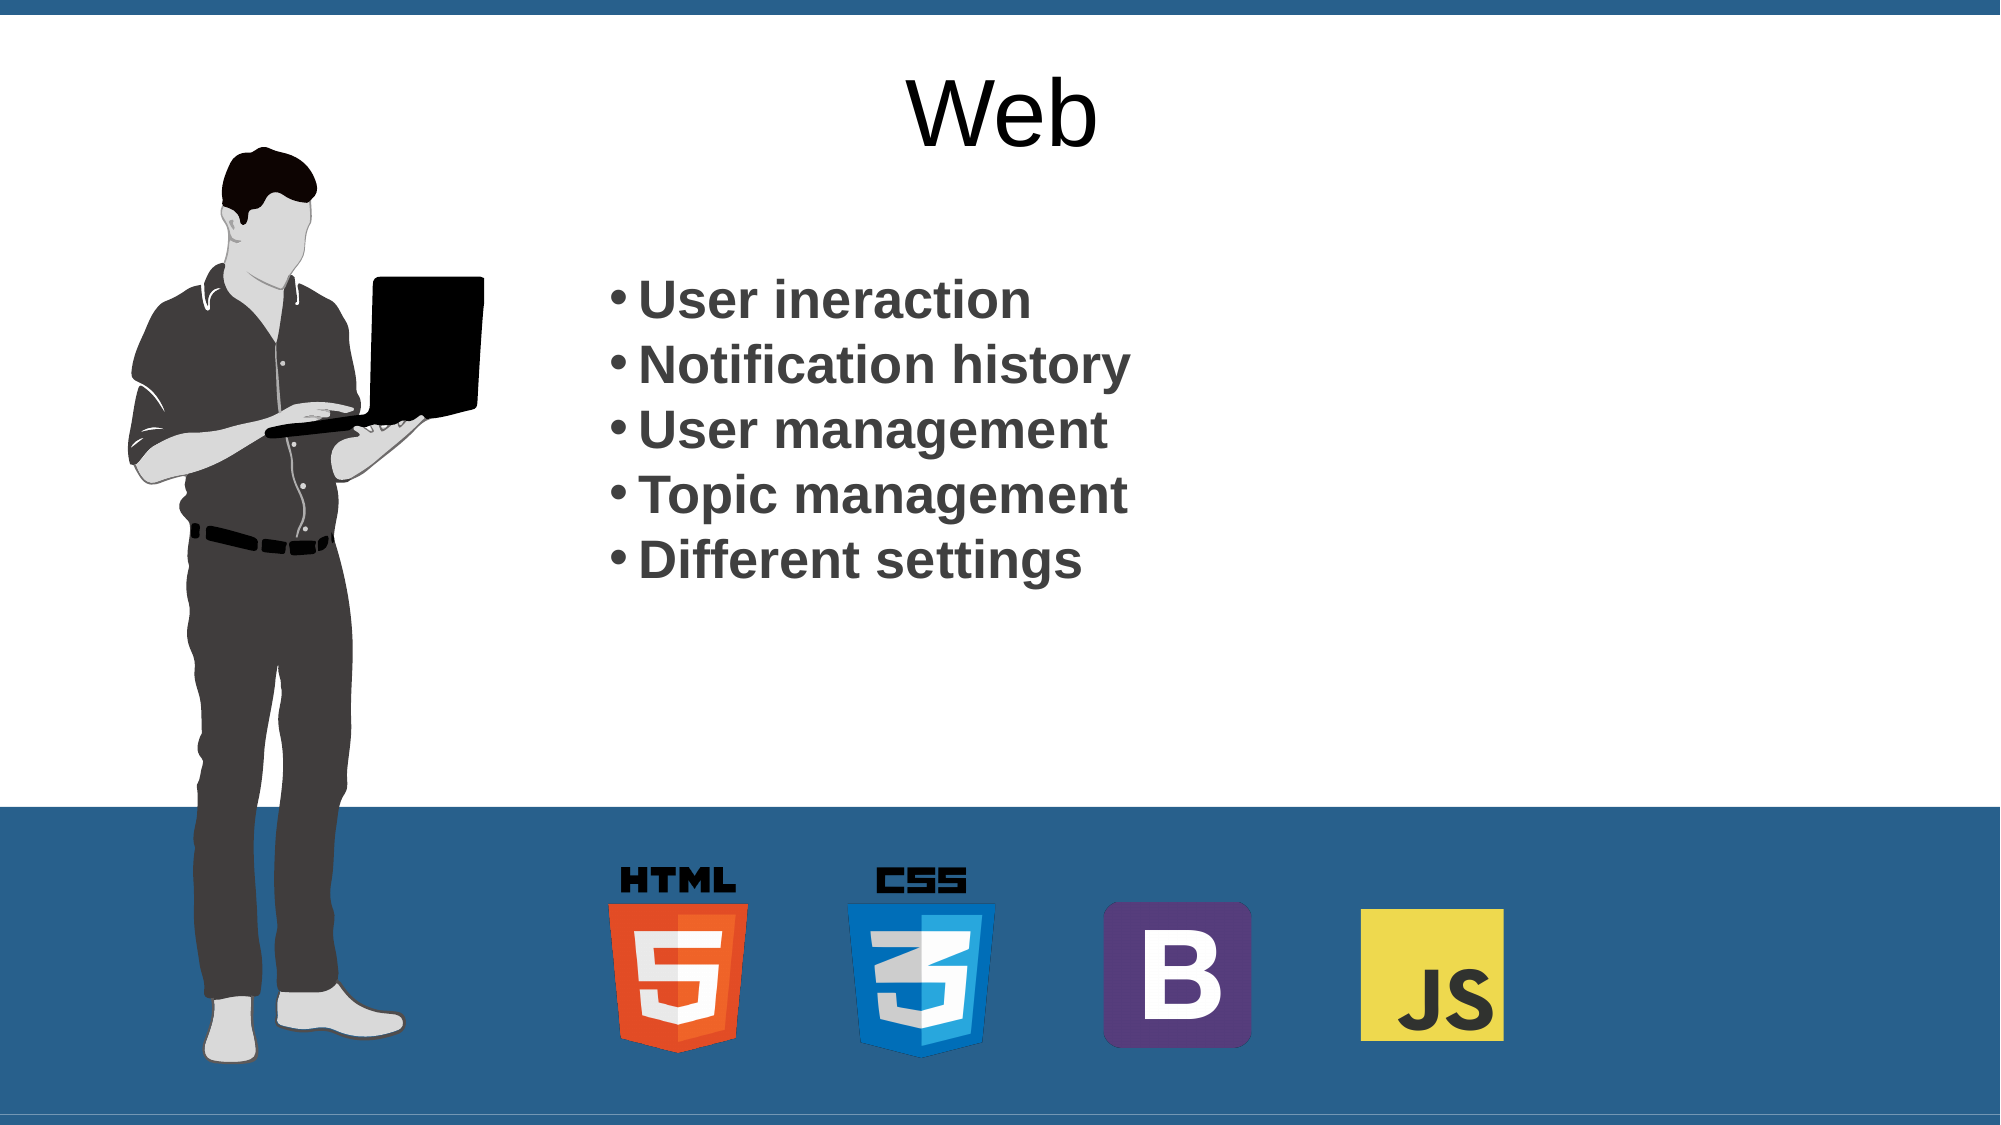

Web

User ineraction
Notification history
User management
Topic management
Different settings
$62,000
Get a modern PowerPoint  Presentation that is beautifully designed. I hope and I believe that this Template will your Time, Money and Reputation.